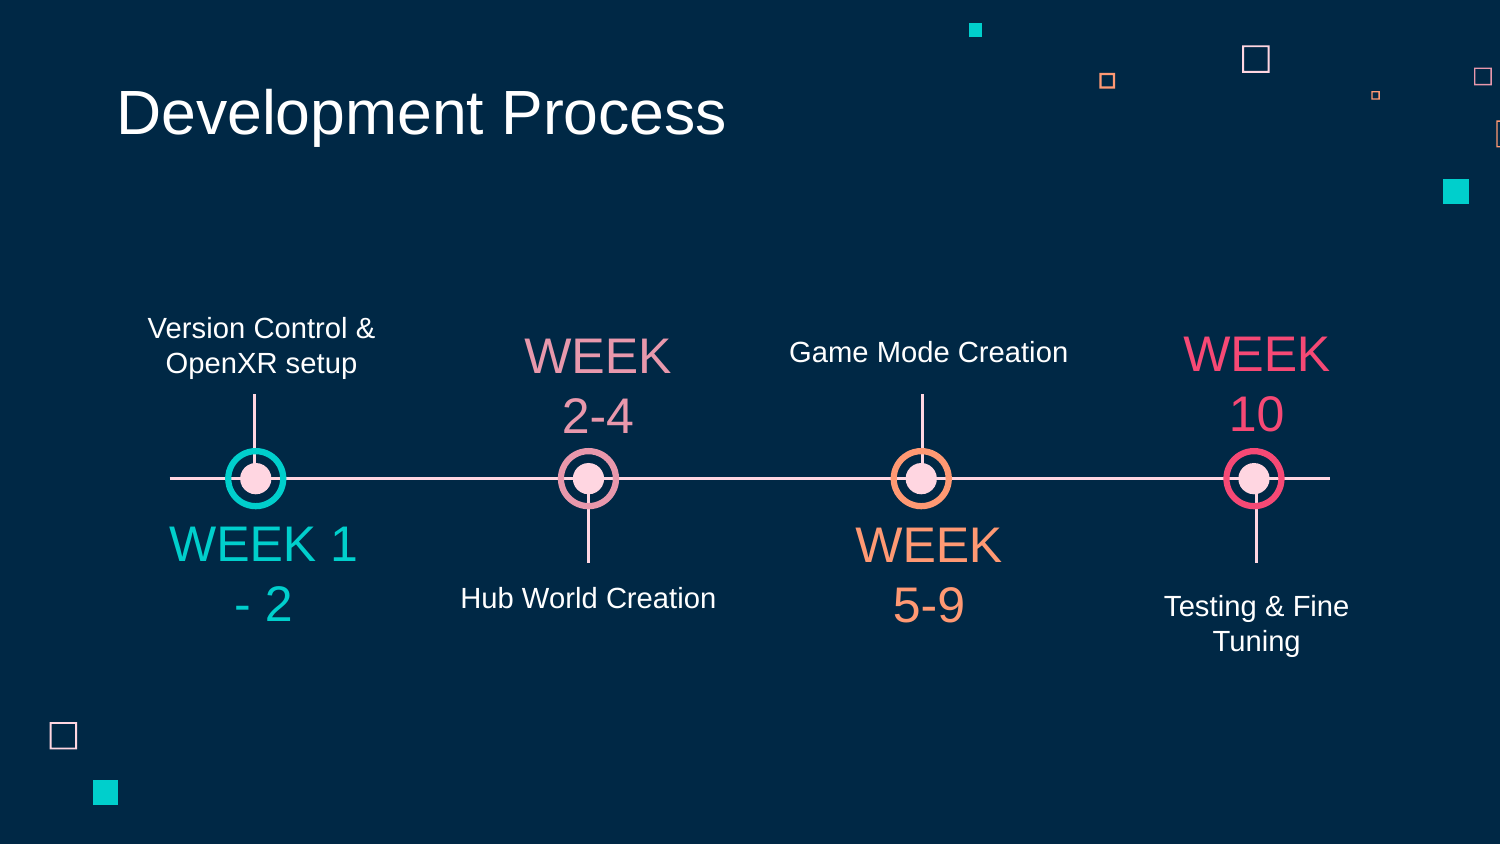

# Development Process
Game Mode Creation
Version Control & OpenXR setup
WEEK 10
WEEK 2-4

WEEK 1 - 2
WEEK 5-9
Hub World Creation
Testing & Fine Tuning